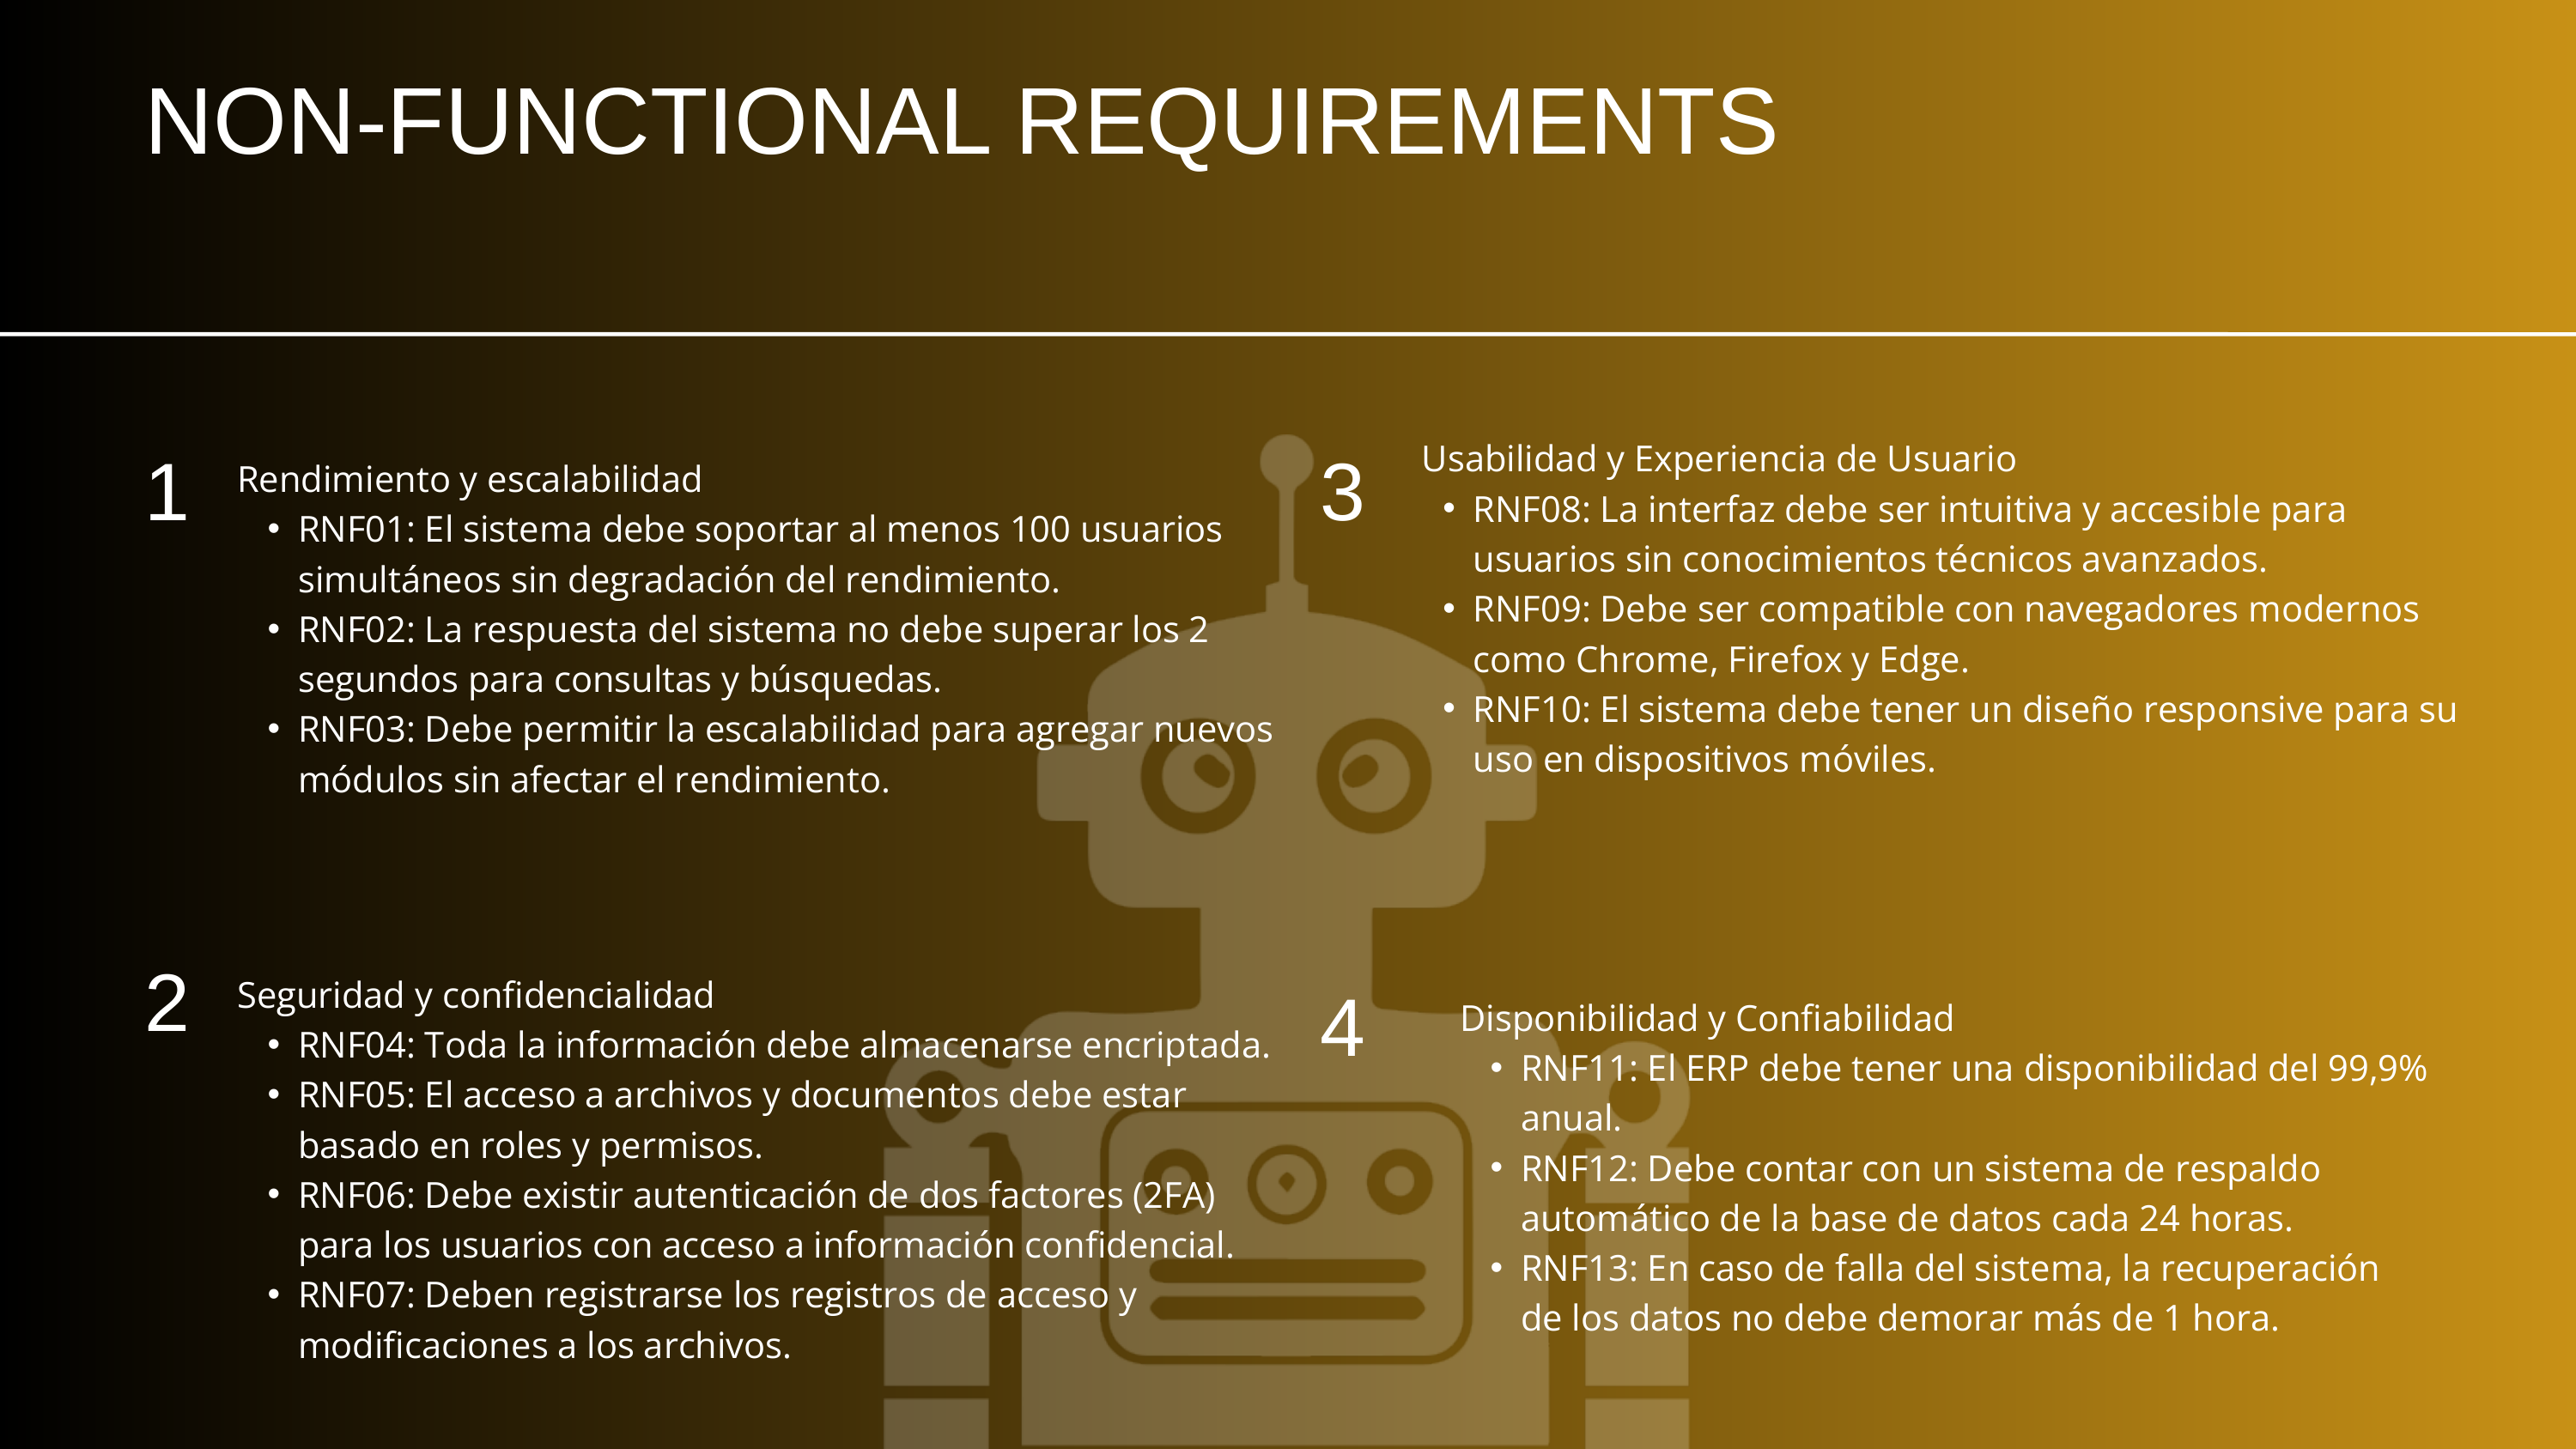

NON-FUNCTIONAL REQUIREMENTS

1
3
 Usabilidad y Experiencia de Usuario
RNF08: La interfaz debe ser intuitiva y accesible para usuarios sin conocimientos técnicos avanzados.
RNF09: Debe ser compatible con navegadores modernos como Chrome, Firefox y Edge.
RNF10: El sistema debe tener un diseño responsive para su uso en dispositivos móviles.

Rendimiento y escalabilidad
RNF01: El sistema debe soportar al menos 100 usuarios simultáneos sin degradación del rendimiento.
RNF02: La respuesta del sistema no debe superar los 2 segundos para consultas y búsquedas.
RNF03: Debe permitir la escalabilidad para agregar nuevos módulos sin afectar el rendimiento.

2
4
Seguridad y confidencialidad
RNF04: Toda la información debe almacenarse encriptada.
RNF05: El acceso a archivos y documentos debe estar basado en roles y permisos.
RNF06: Debe existir autenticación de dos factores (2FA) para los usuarios con acceso a información confidencial.
RNF07: Deben registrarse los registros de acceso y modificaciones a los archivos.
Disponibilidad y Confiabilidad
RNF11: El ERP debe tener una disponibilidad del 99,9% anual.
RNF12: Debe contar con un sistema de respaldo automático de la base de datos cada 24 horas.
RNF13: En caso de falla del sistema, la recuperación de los datos no debe demorar más de 1 hora.